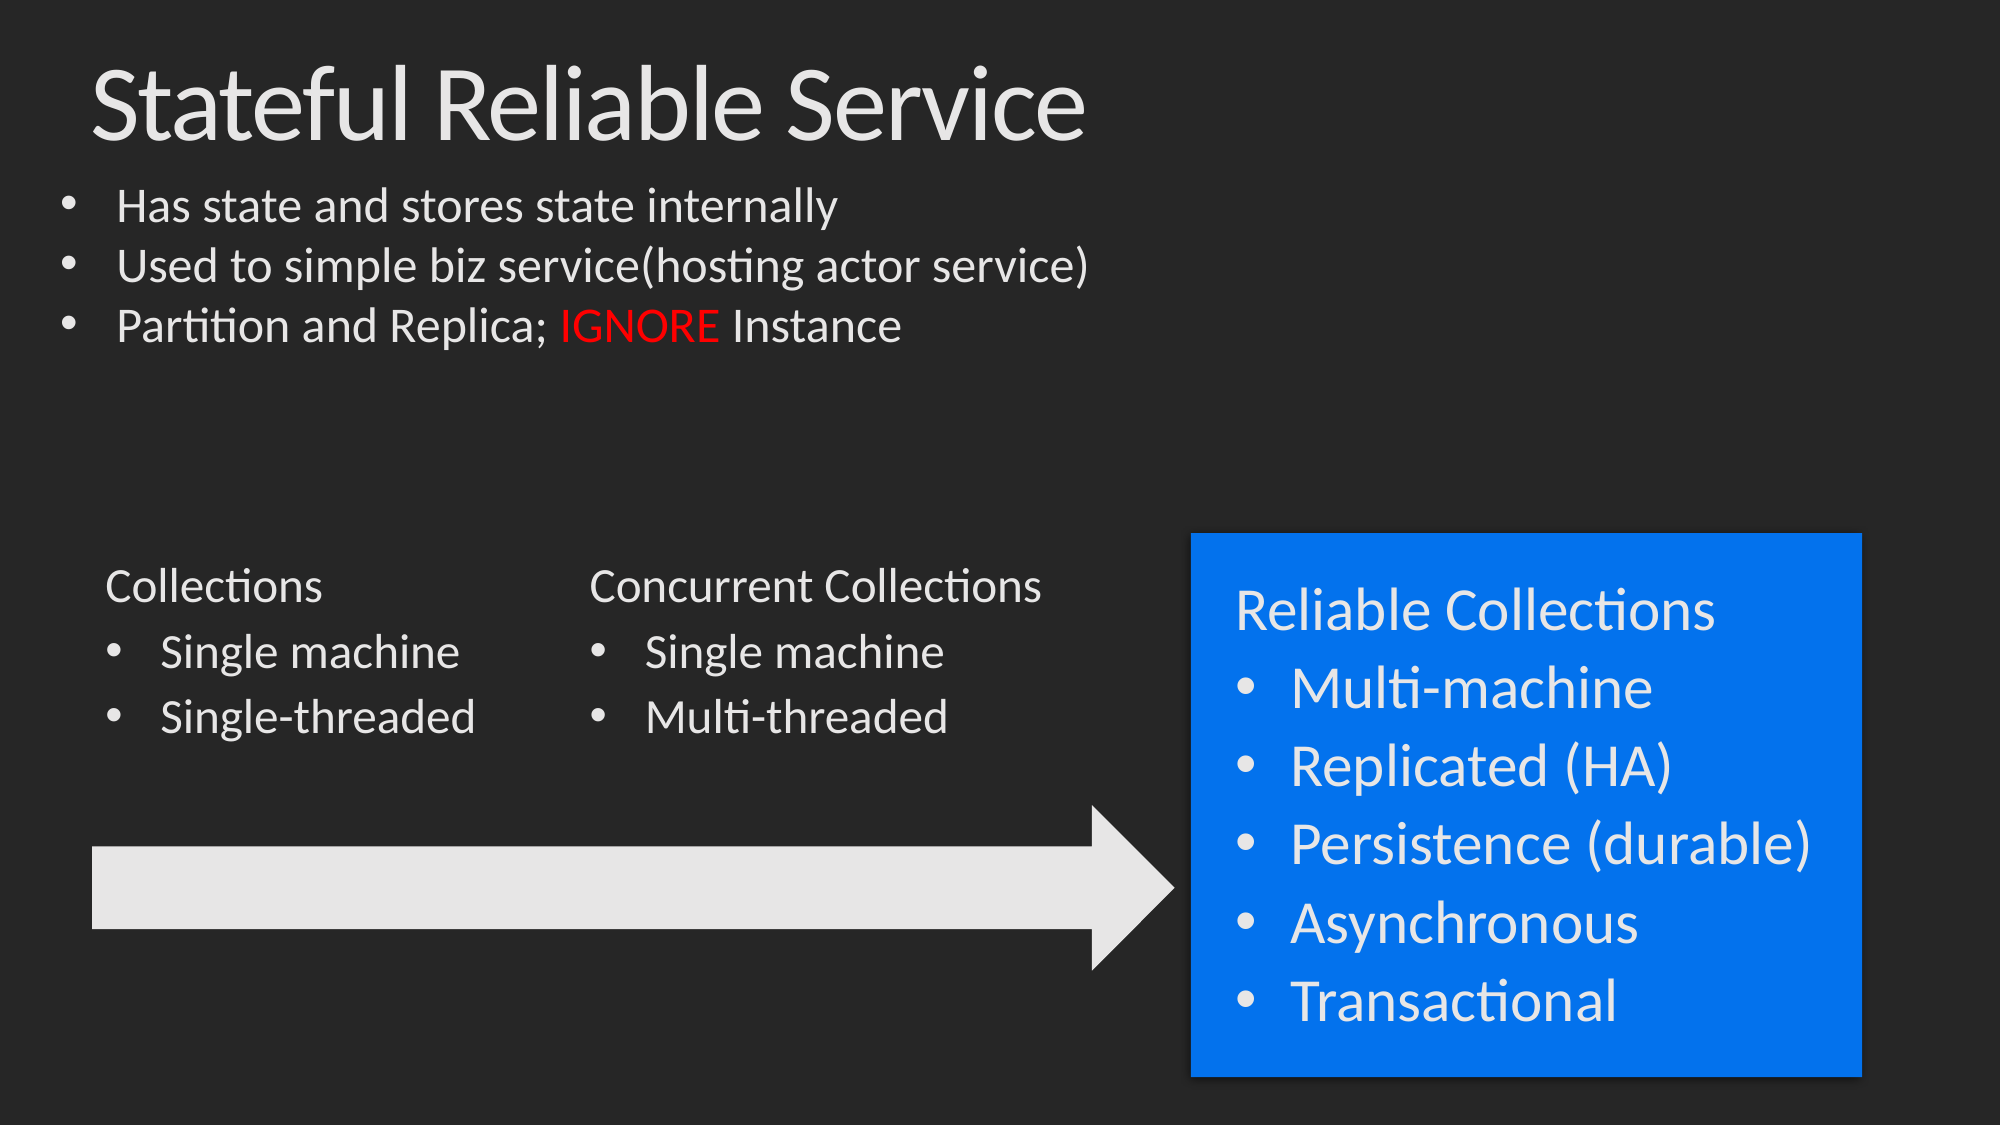

# Stateful Reliable Service
Has state and stores state internally
Used to simple biz service(hosting actor service)
Partition and Replica; IGNORE Instance
Reliable Collections
Multi-machine
Replicated (HA)
Persistence (durable)
Asynchronous
Transactional
Collections
Single machine
Single-threaded
Concurrent Collections
Single machine
Multi-threaded